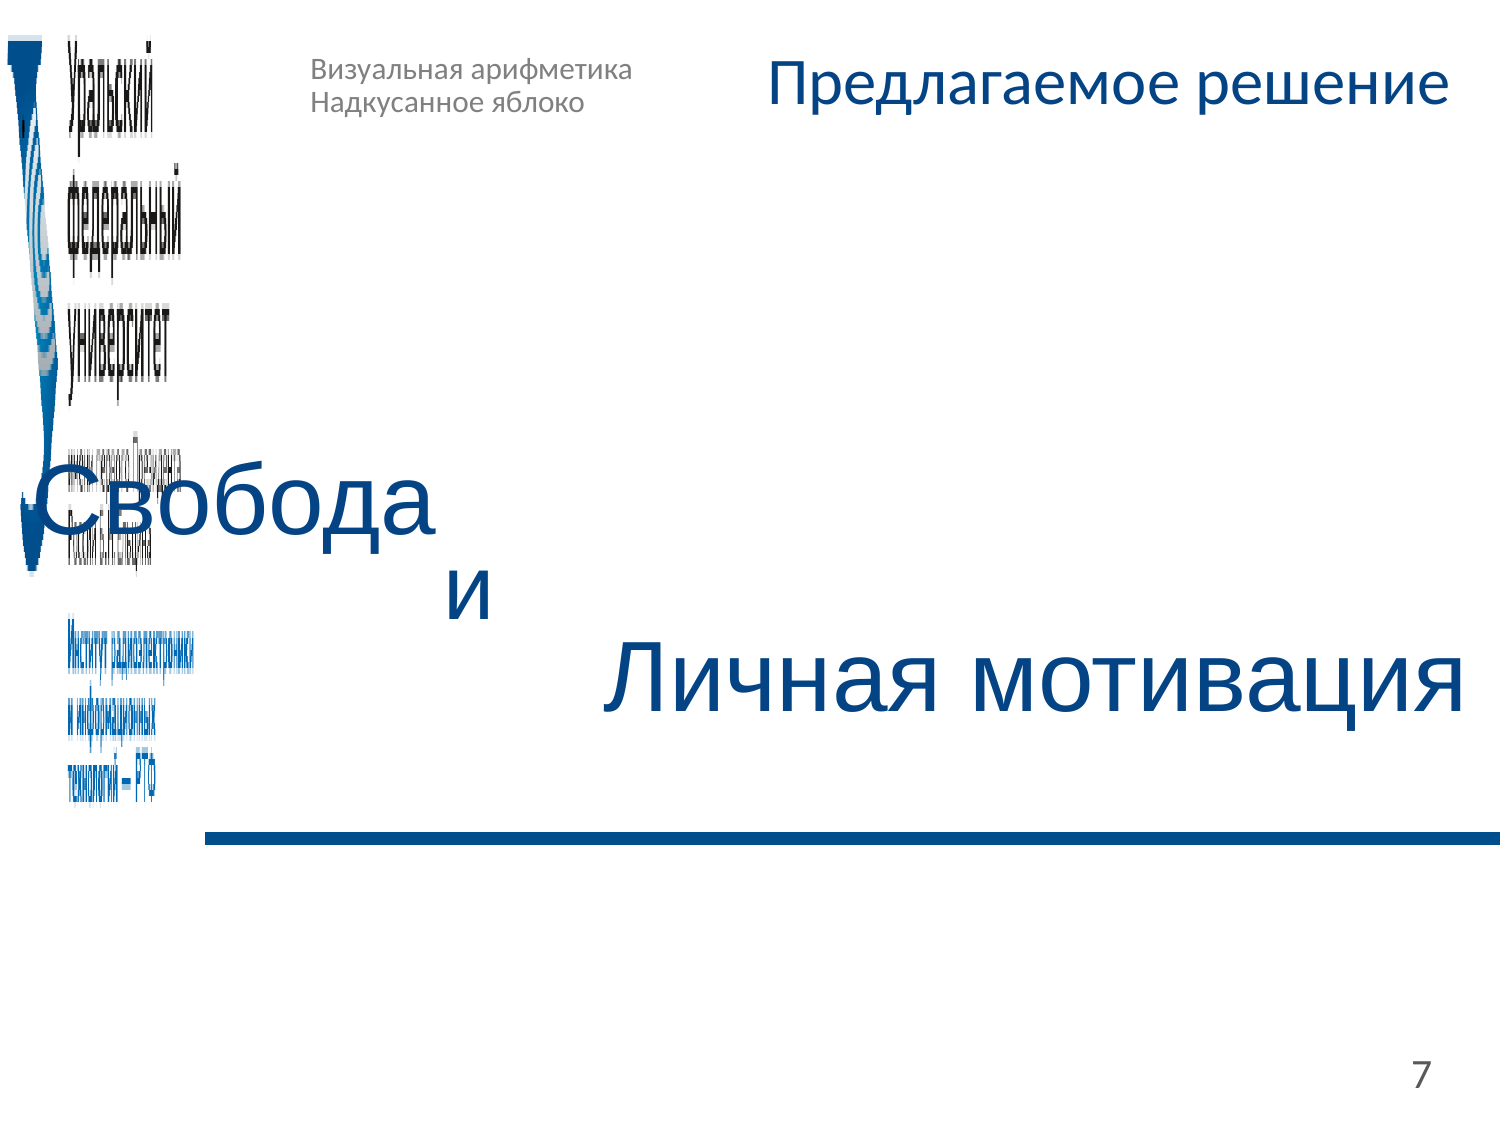

# Предлагаемое решение
Визуальная арифметика
Надкусанное яблоко

Свобода
и
Личная мотивация
7